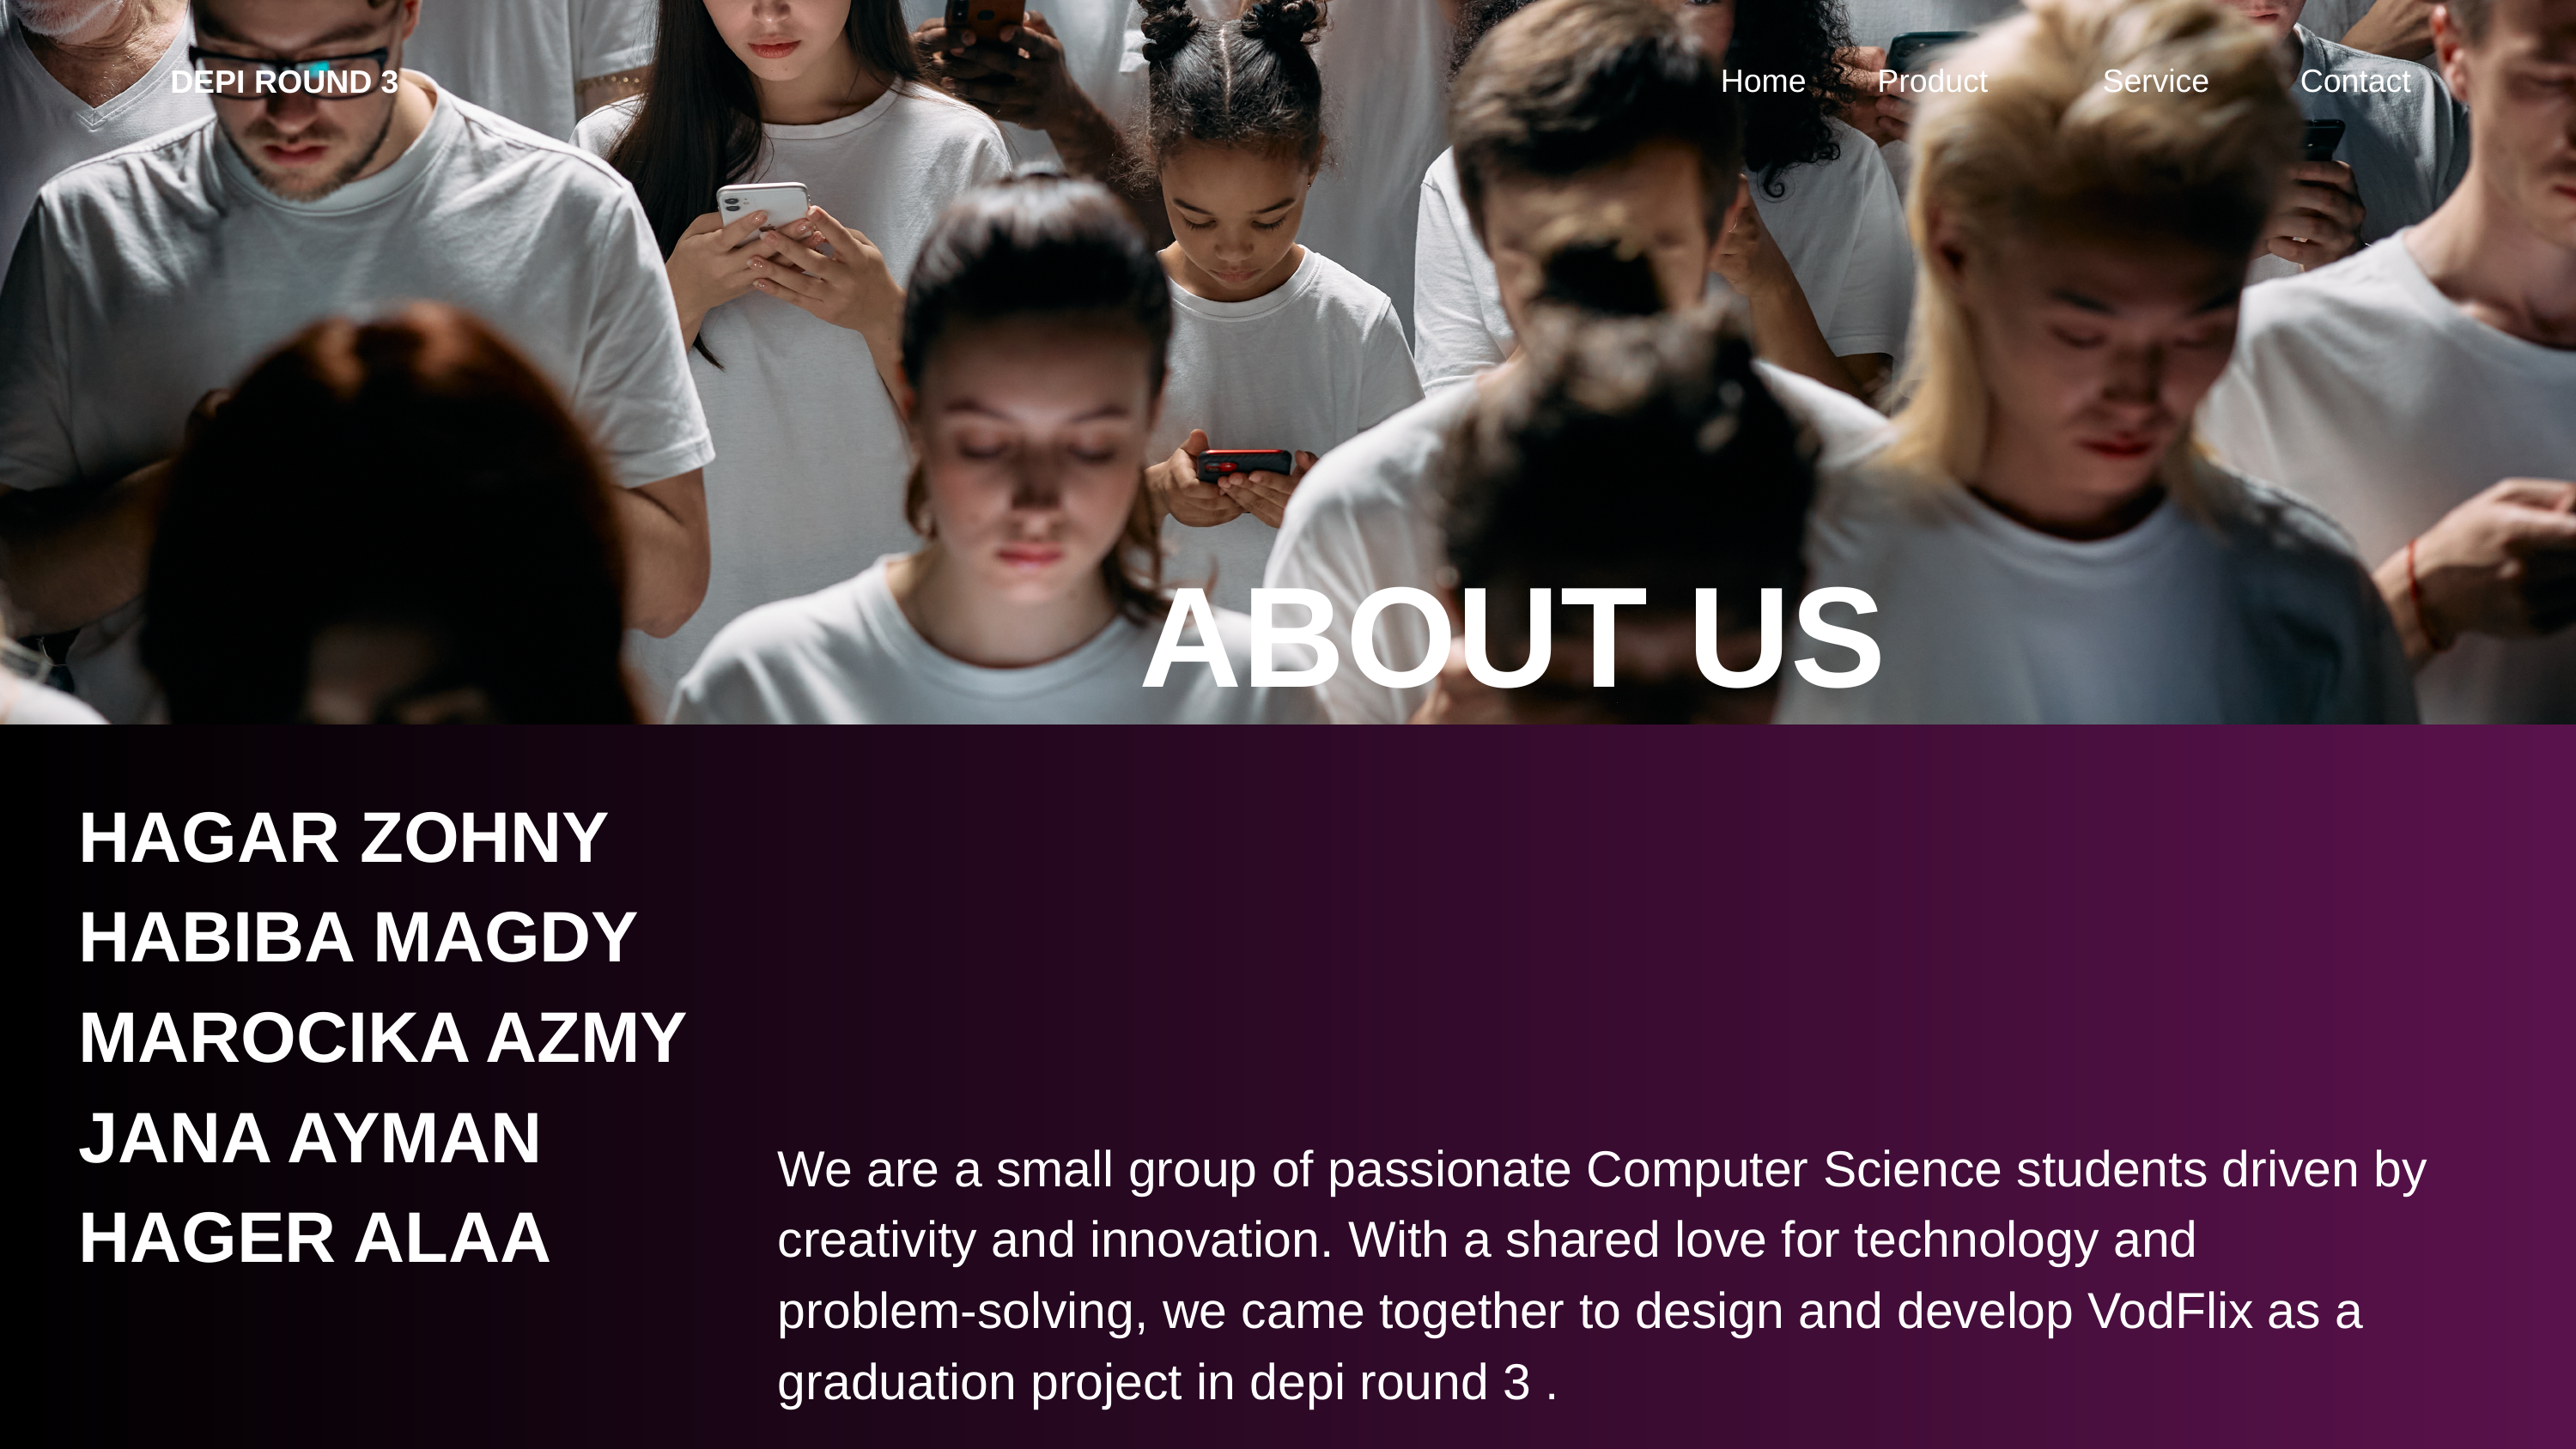

Home
Product
Service
Contact
DEPI ROUND 3
ABOUT US
HAGAR ZOHNY
HABIBA MAGDY
MAROCIKA AZMY
JANA AYMAN
HAGER ALAA
We are a small group of passionate Computer Science students driven by creativity and innovation. With a shared love for technology and problem‑solving, we came together to design and develop VodFlix as a graduation project in depi round 3 .